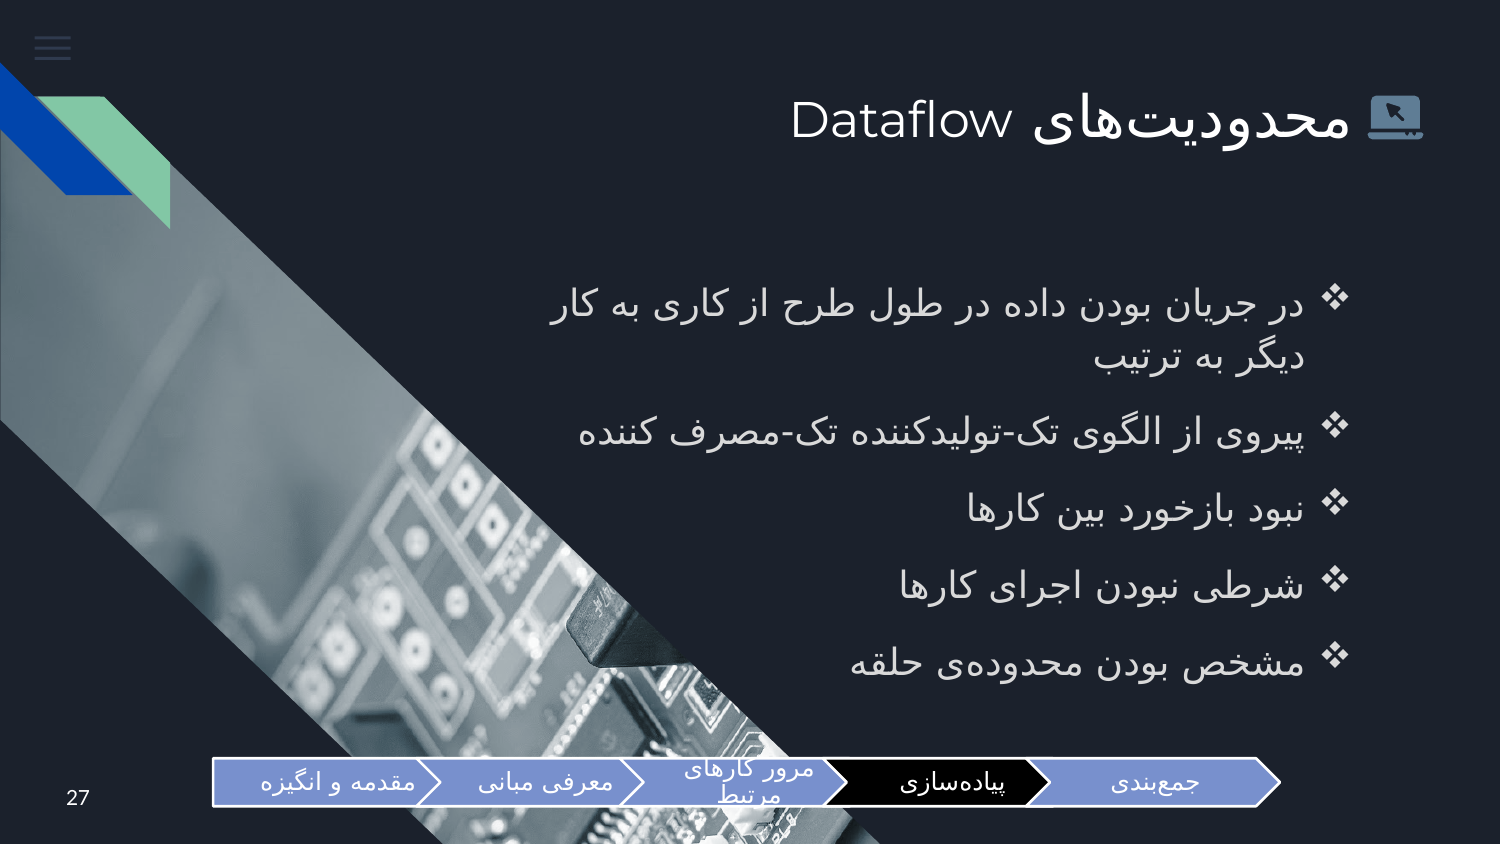

# محدودیت‌های Dataflow

در جریان بودن داده در طول طرح از کاری به کار دیگر به ترتیب
پیروی از الگوی تک-تولیدکننده تک-مصرف کننده
نبود بازخورد بین کارها
شرطی نبودن اجرای کارها
مشخص بودن محدوده‌ی حلقه
مقدمه و انگیزه
معرفی مبانی
مرور کارهای مرتبط
پیاده‌سازی
جمع‌بندی
27